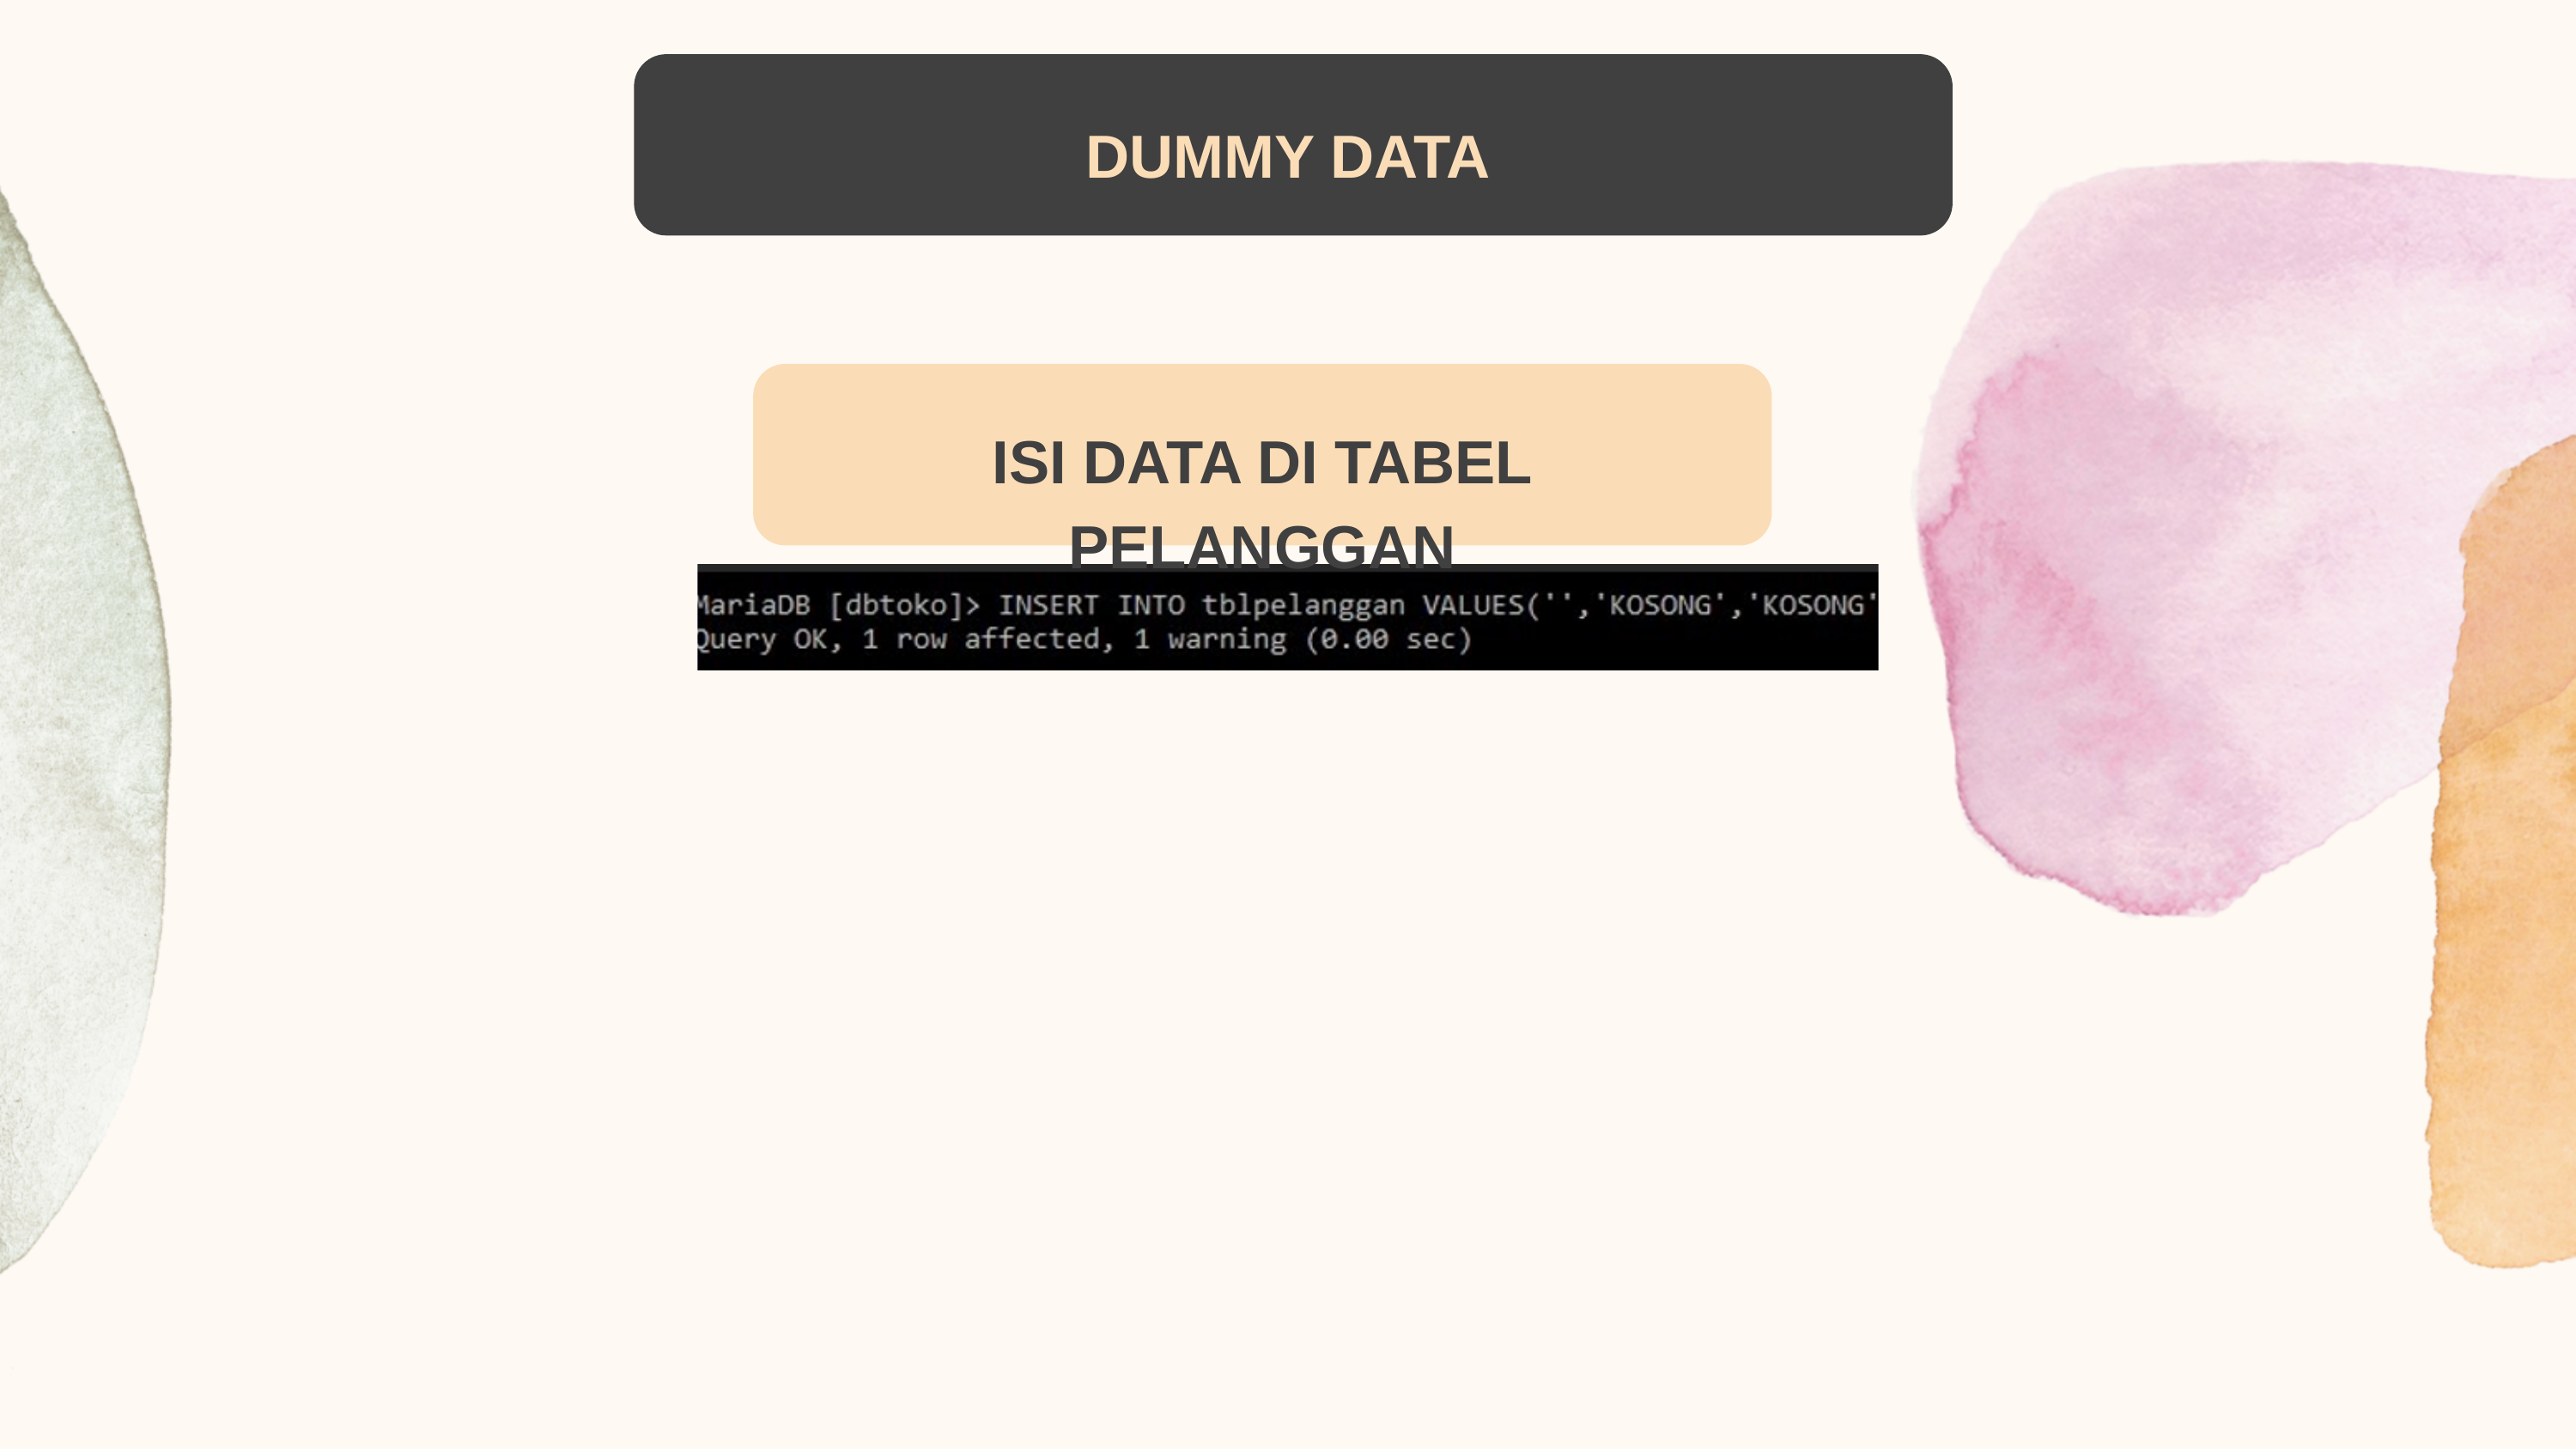

DUMMY DATA

ISI DATA DI TABEL PELANGGAN